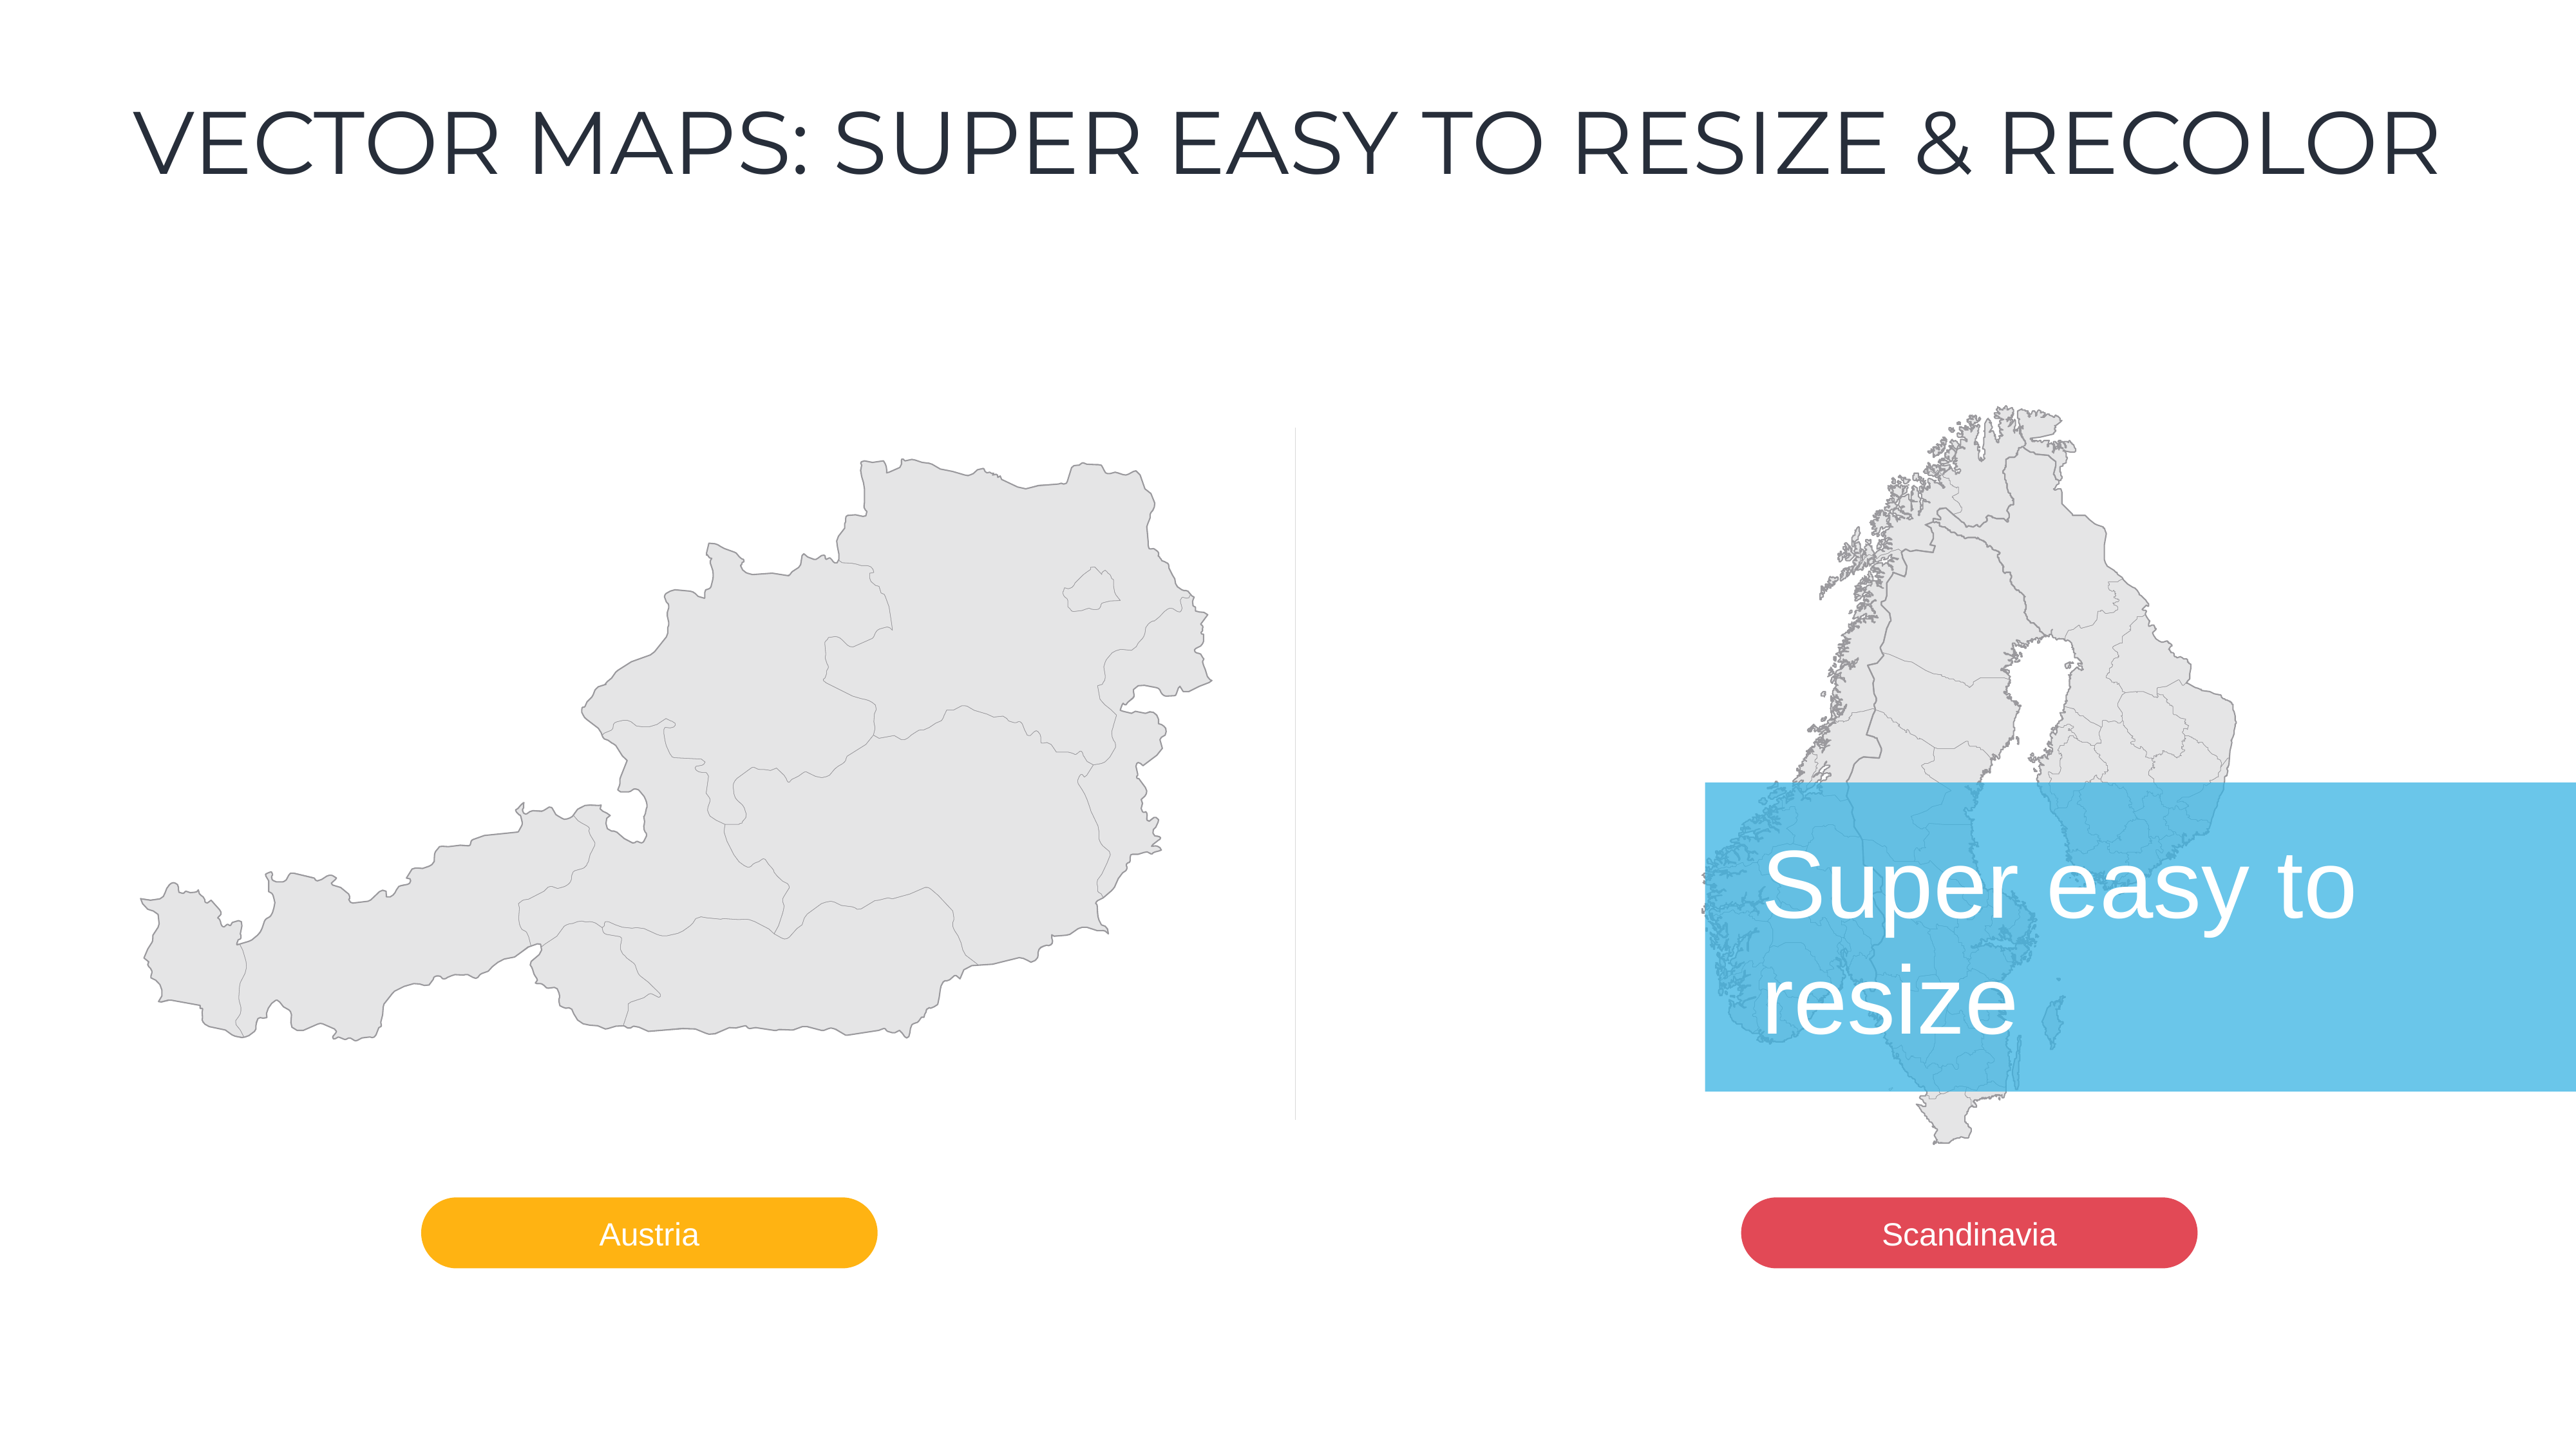

VECTOR MAPS: SUPER EASY TO RESIZE & RECOLOR

Super easy to resize
Austria
Scandinavia